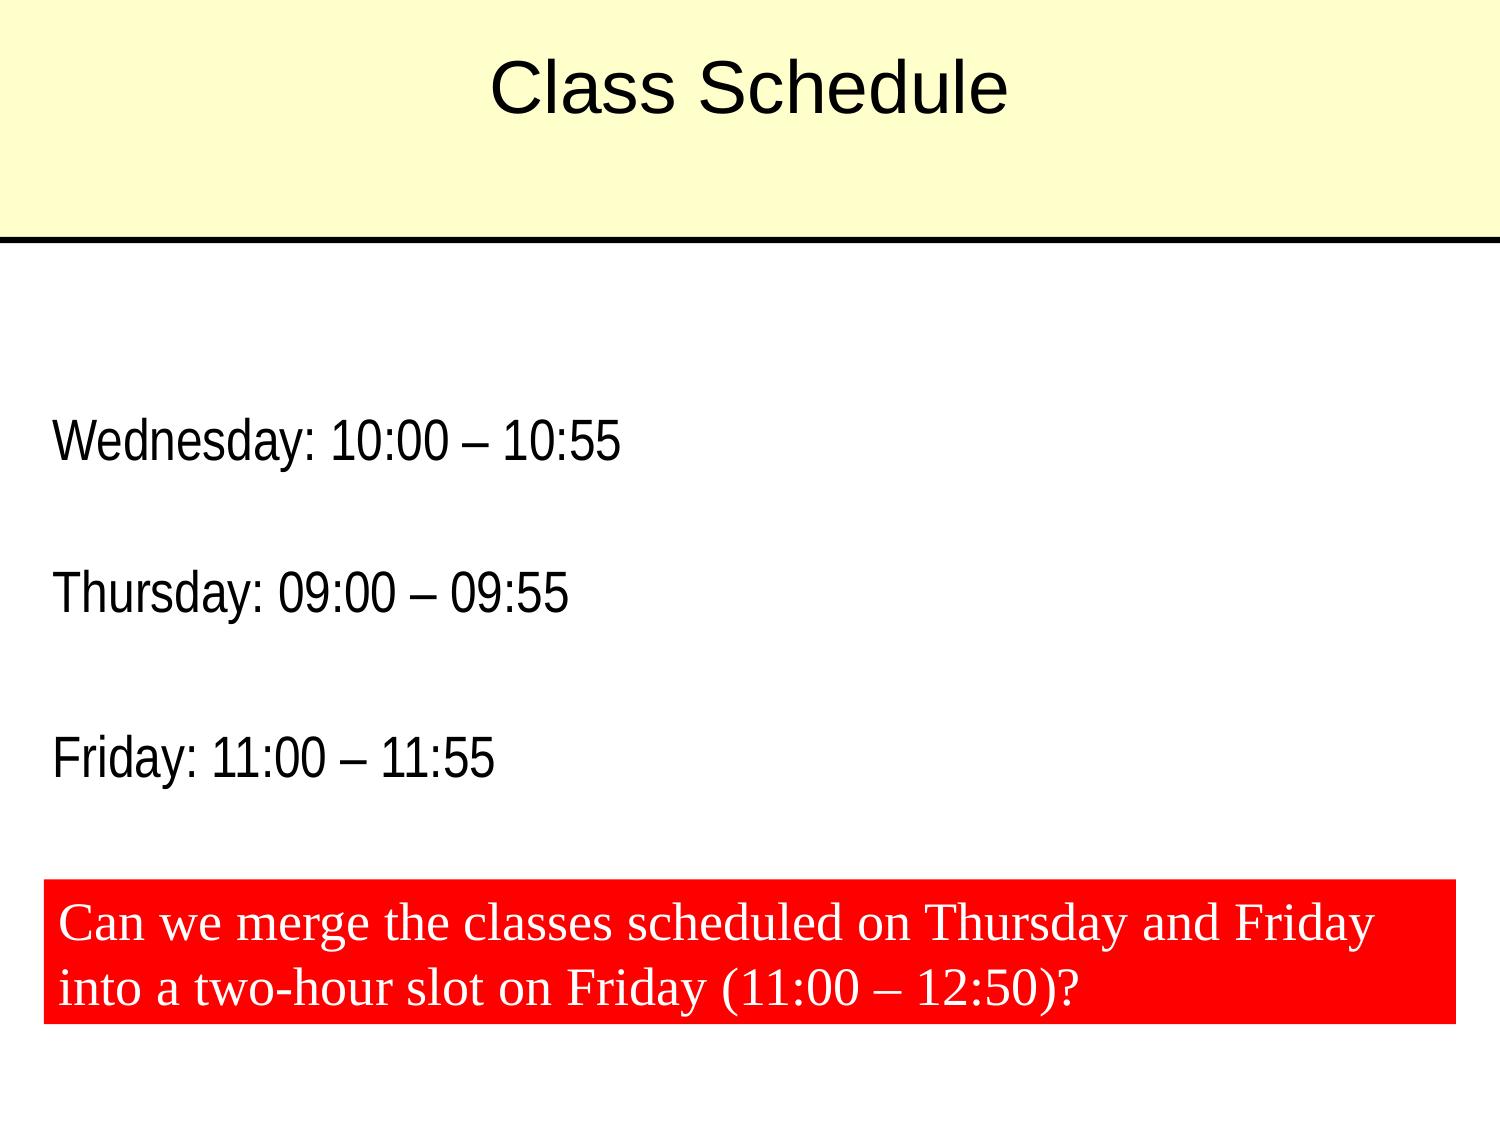

# Class Schedule

			     Wednesday: 10:00 – 10:55
			     Thursday: 09:00 – 09:55

Friday: 11:00 – 11:55

Can we merge the classes scheduled on Thursday and Friday into a two-hour slot on Friday (11:00 – 12:50)?